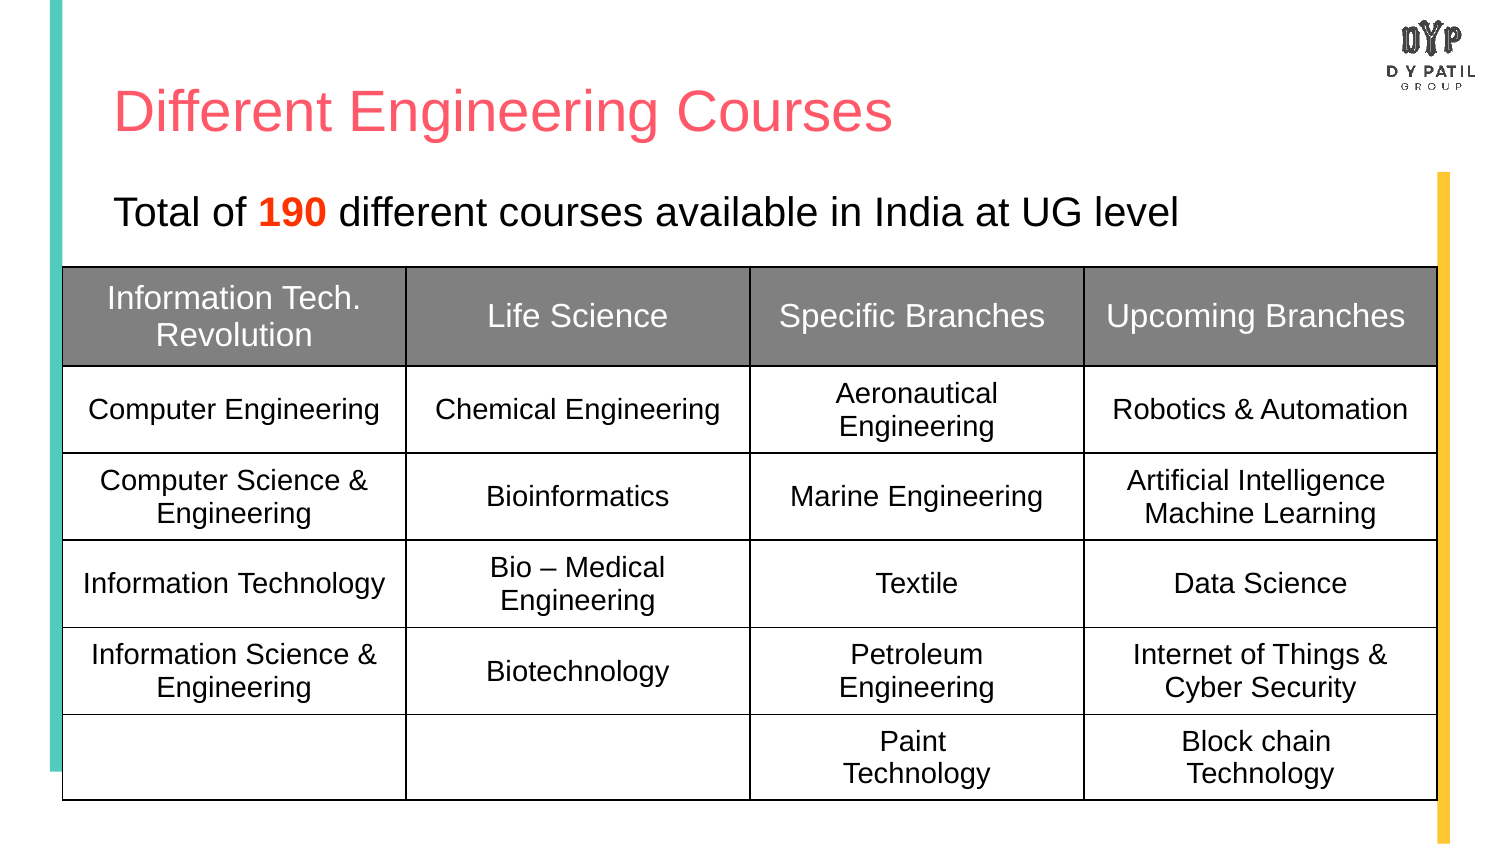

Different Engineering Courses
Total of 190 different courses available in India at UG level

| Information Tech. Revolution | Life Science | Specific Branches | Upcoming Branches |
| --- | --- | --- | --- |
| Computer Engineering | Chemical Engineering | Aeronautical Engineering | Robotics & Automation |
| Computer Science & Engineering | Bioinformatics | Marine Engineering | Artificial Intelligence Machine Learning |
| Information Technology | Bio – Medical Engineering | Textile | Data Science |
| Information Science & Engineering | Biotechnology | Petroleum Engineering | Internet of Things & Cyber Security |
|  |  | Paint Technology | Block chain Technology |